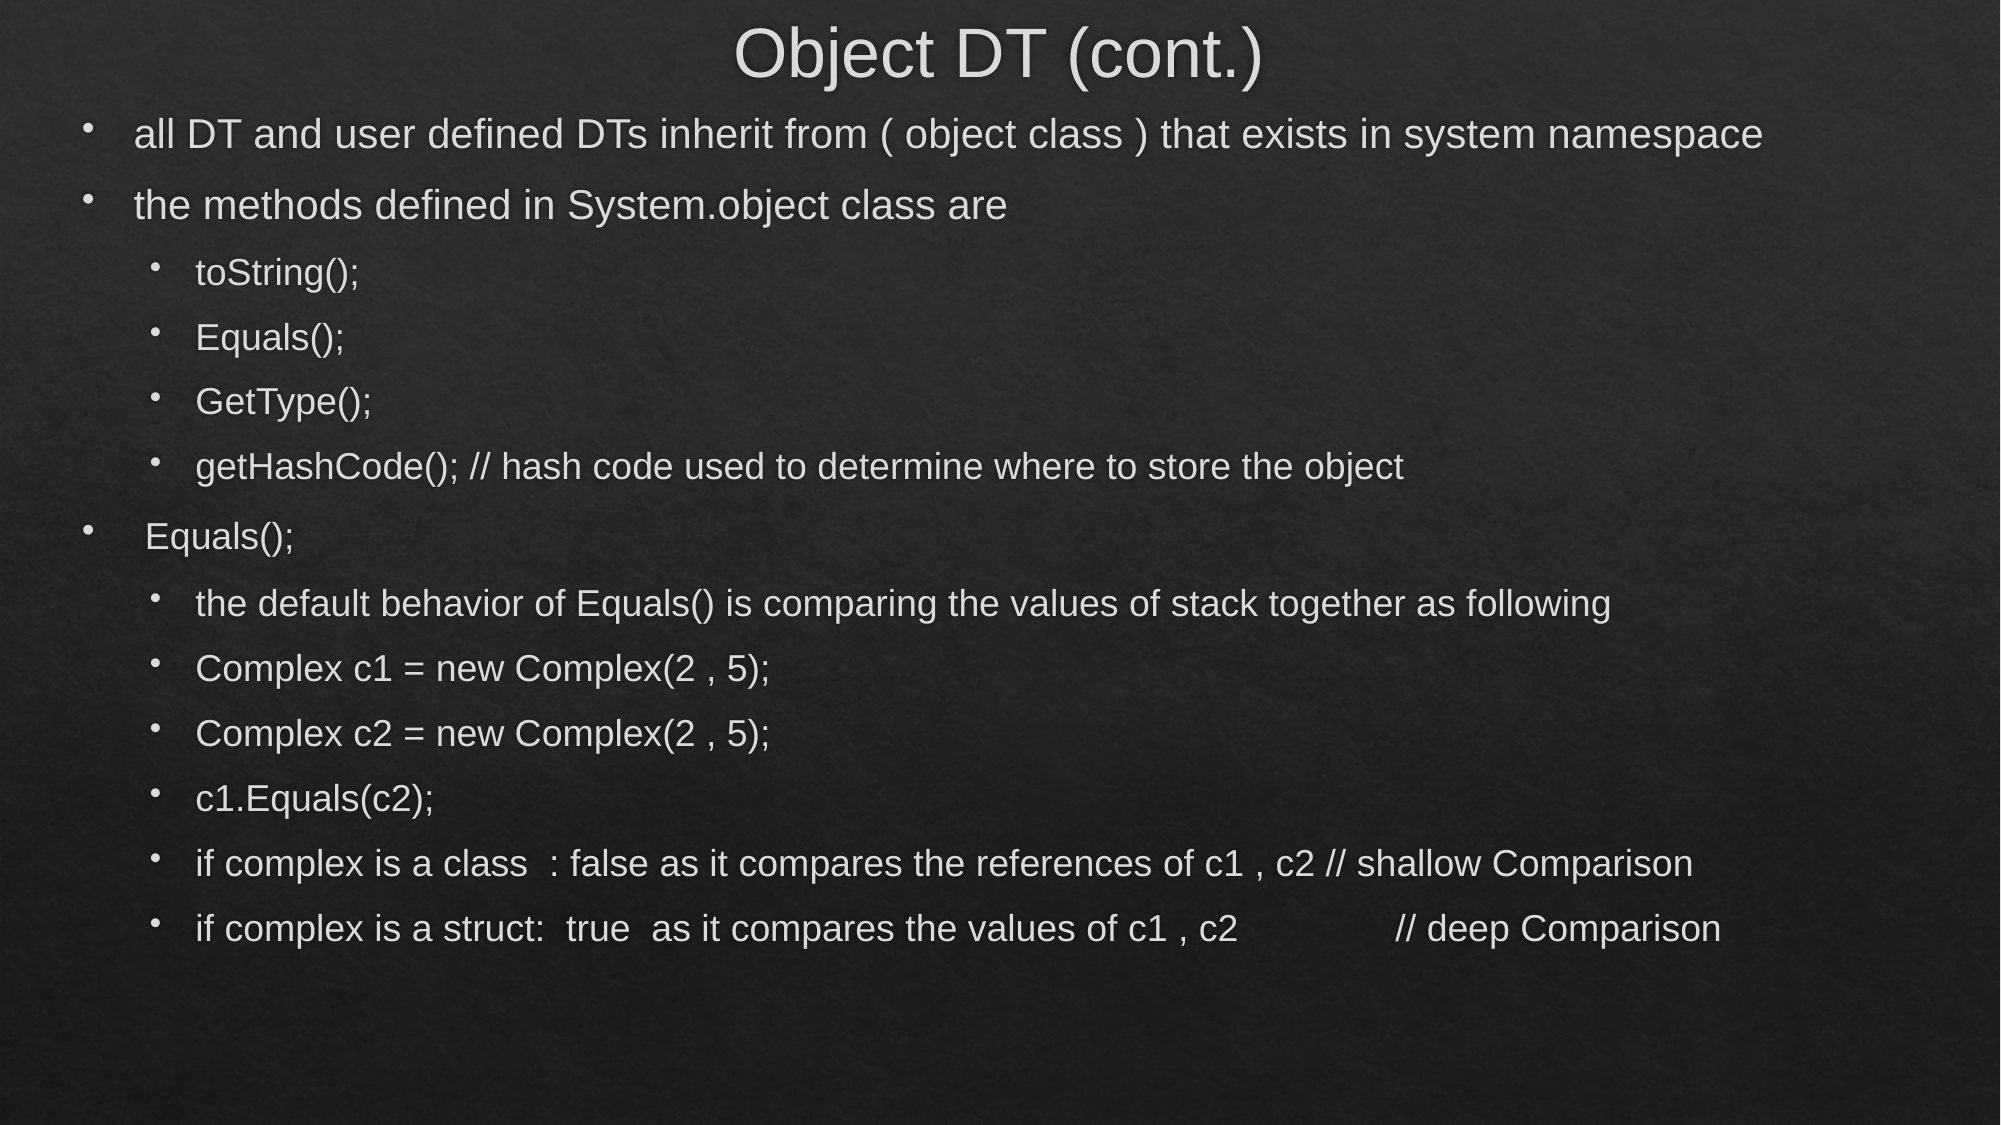

# Object DT (cont.)
all DT and user defined DTs inherit from ( object class ) that exists in system namespace
the methods defined in System.object class are
toString();
Equals();
GetType();
getHashCode(); // hash code used to determine where to store the object
 Equals();
the default behavior of Equals() is comparing the values of stack together as following
Complex c1 = new Complex(2 , 5);
Complex c2 = new Complex(2 , 5);
c1.Equals(c2);
if complex is a class  : false as it compares the references of c1 , c2 // shallow Comparison
if complex is a struct:  true  as it compares the values of c1 , c2 	// deep Comparison